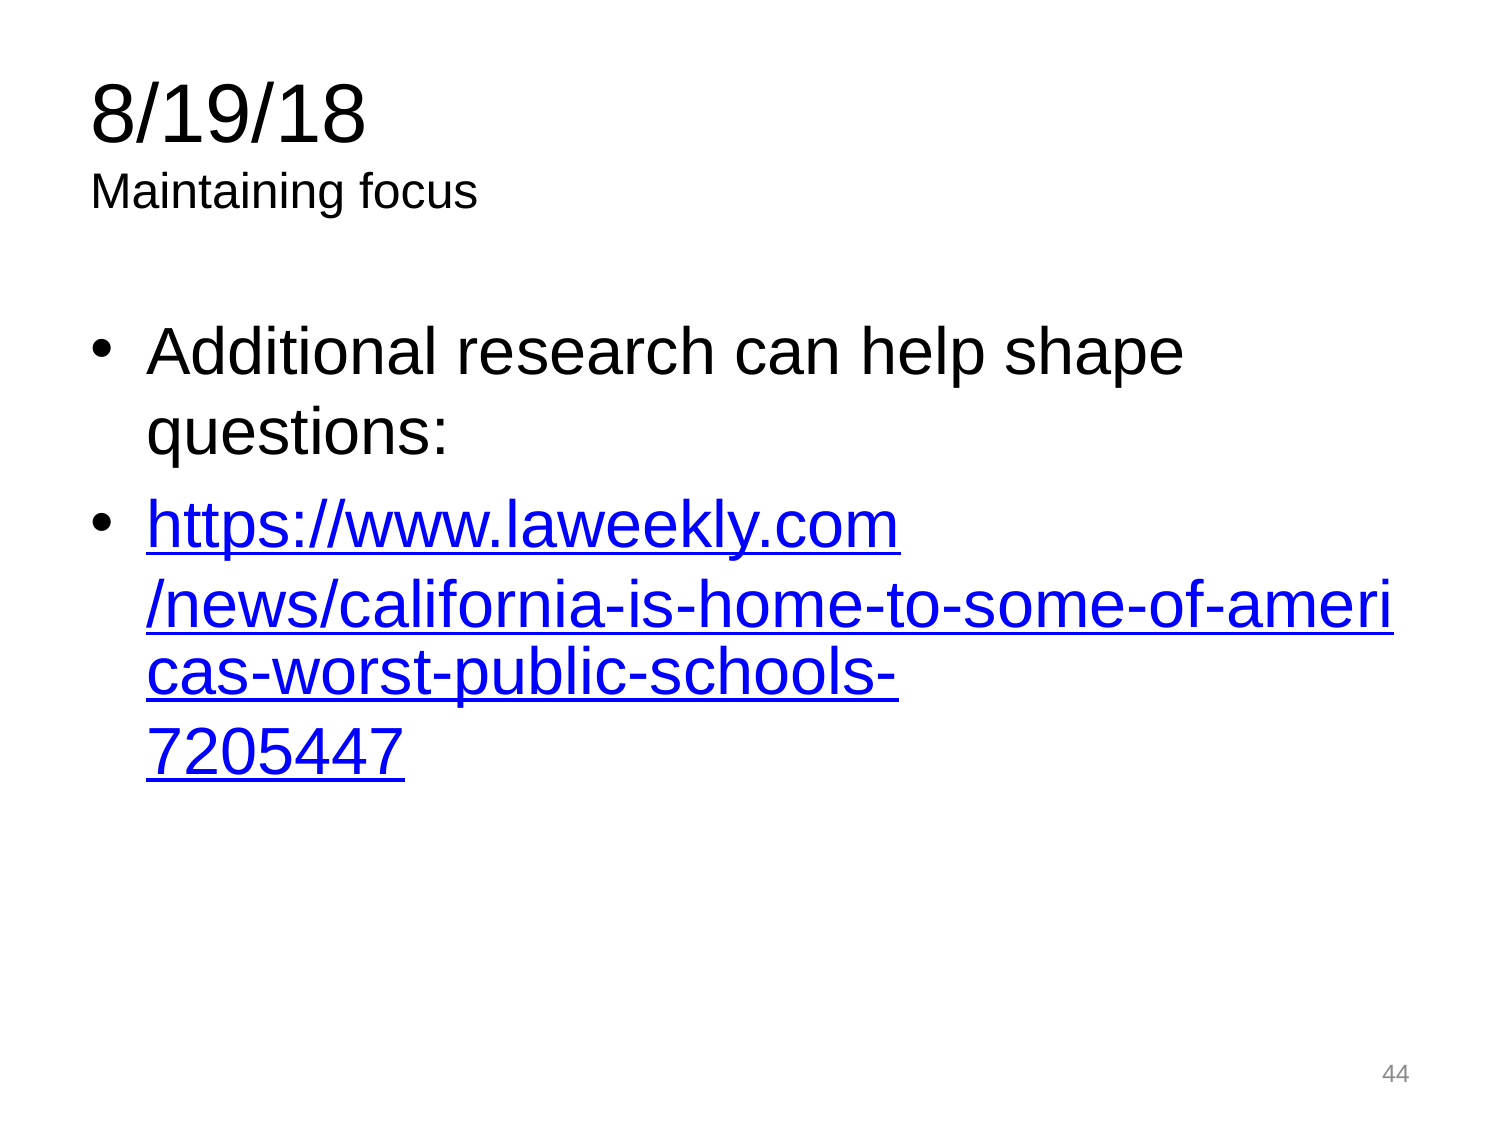

# 8/19/18 Maintaining focus
Additional research can help shape questions:
https://www.laweekly.com/news/california-is-home-to-some-of-americas-worst-public-schools-7205447

44